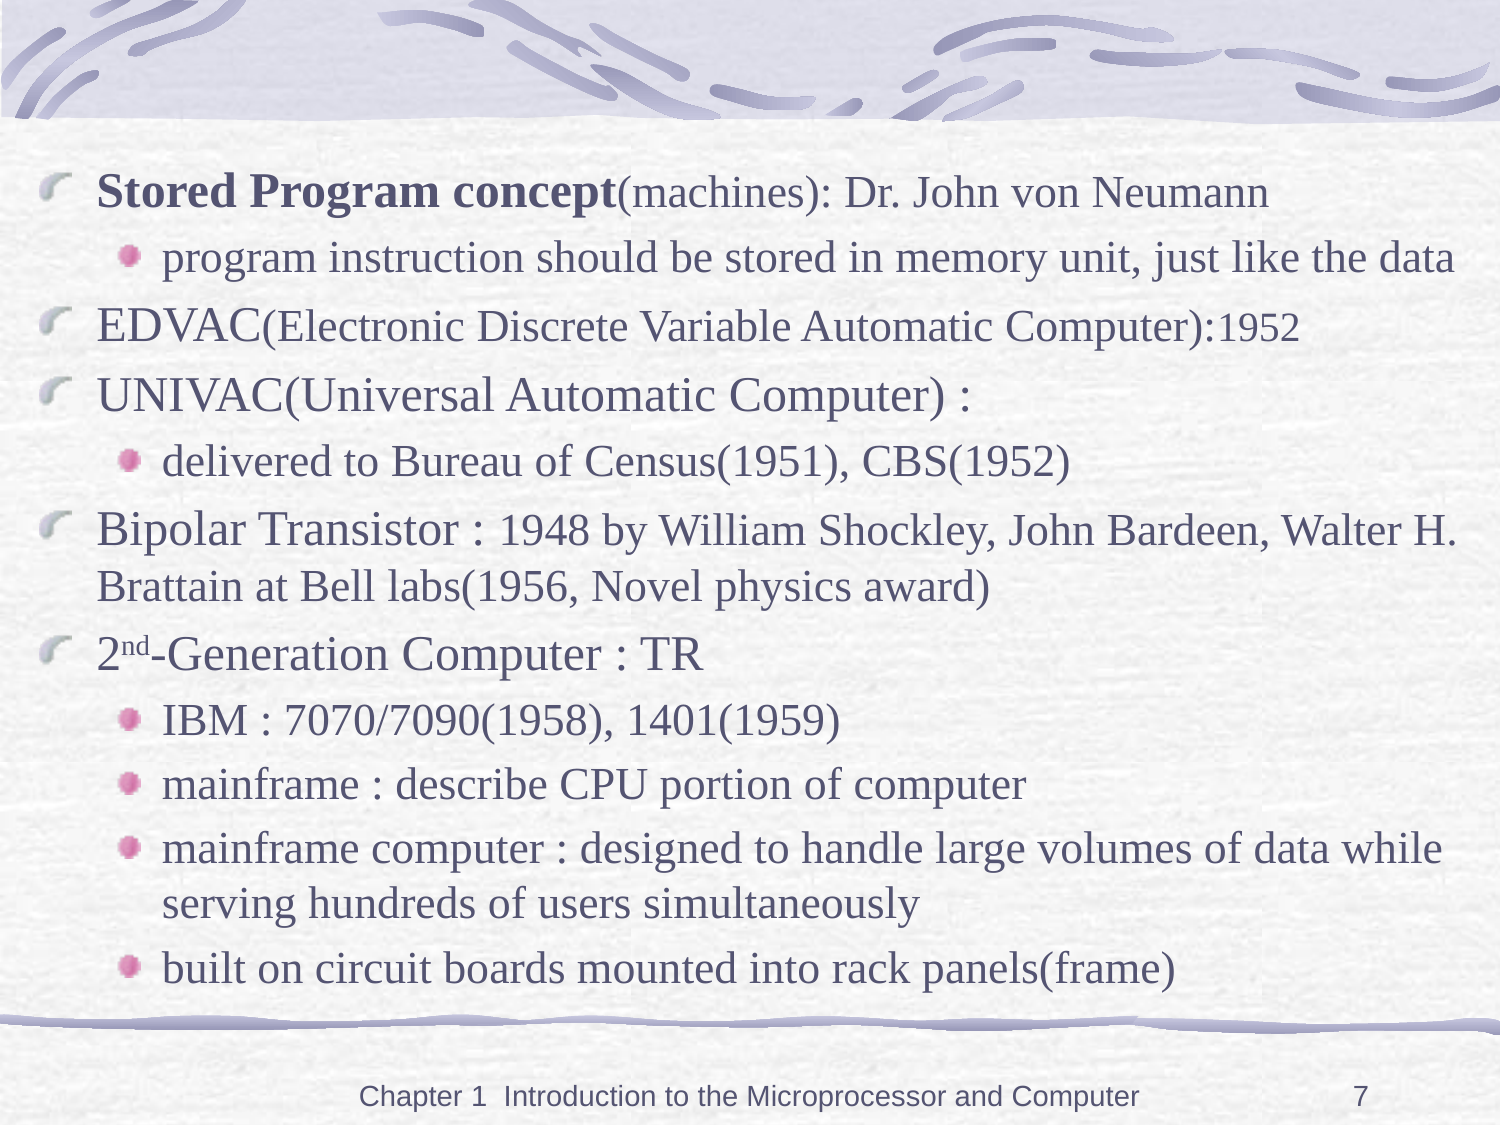

#
Stored Program concept(machines): Dr. John von Neumann
program instruction should be stored in memory unit, just like the data
EDVAC(Electronic Discrete Variable Automatic Computer):1952
UNIVAC(Universal Automatic Computer) :
delivered to Bureau of Census(1951), CBS(1952)
Bipolar Transistor : 1948 by William Shockley, John Bardeen, Walter H. Brattain at Bell labs(1956, Novel physics award)
2nd-Generation Computer : TR
IBM : 7070/7090(1958), 1401(1959)
mainframe : describe CPU portion of computer
mainframe computer : designed to handle large volumes of data while serving hundreds of users simultaneously
built on circuit boards mounted into rack panels(frame)
Chapter 1  Introduction to the Microprocessor and Computer
7